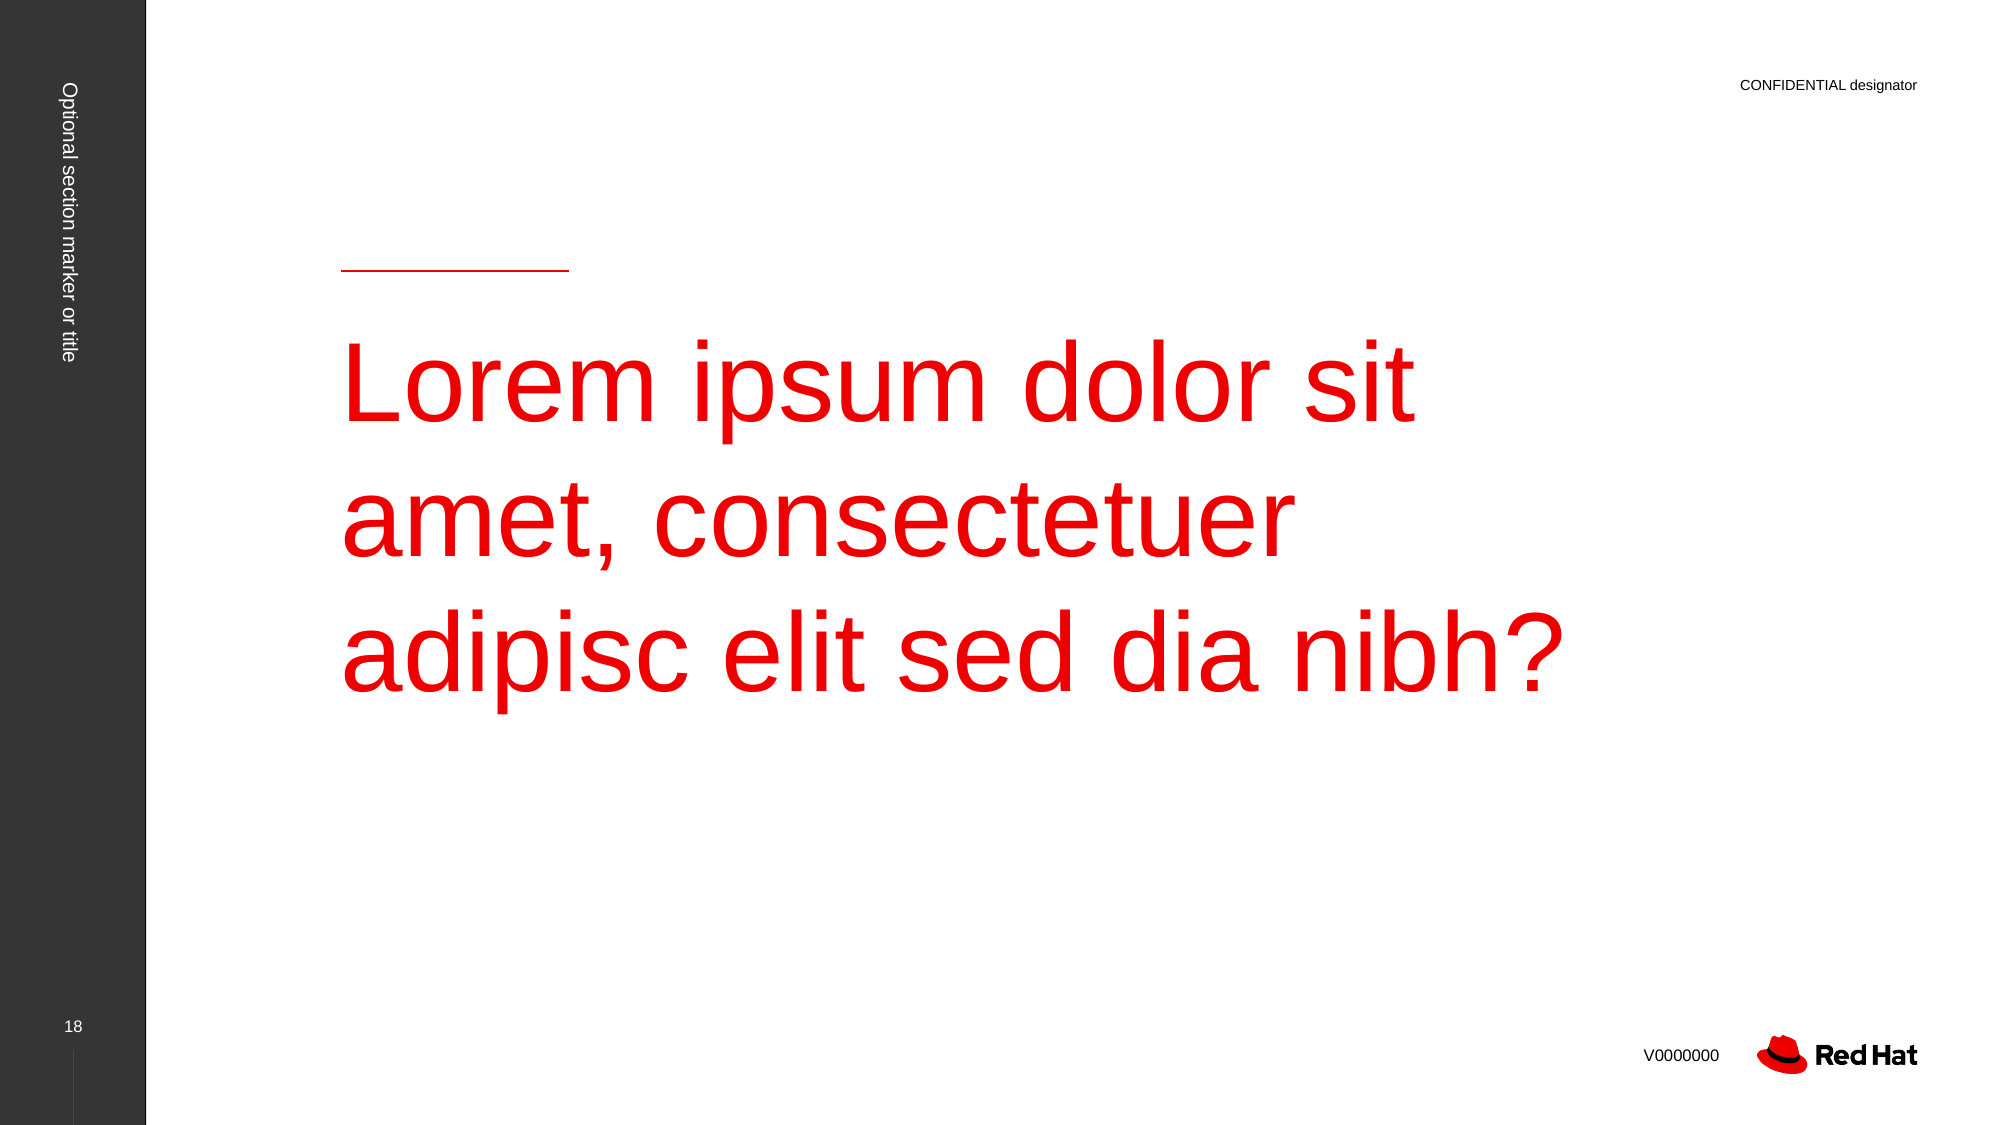

# Lorem ipsum dolor sit amet, consectetuer adipisc elit sed dia nibh?
Optional section marker or title
18